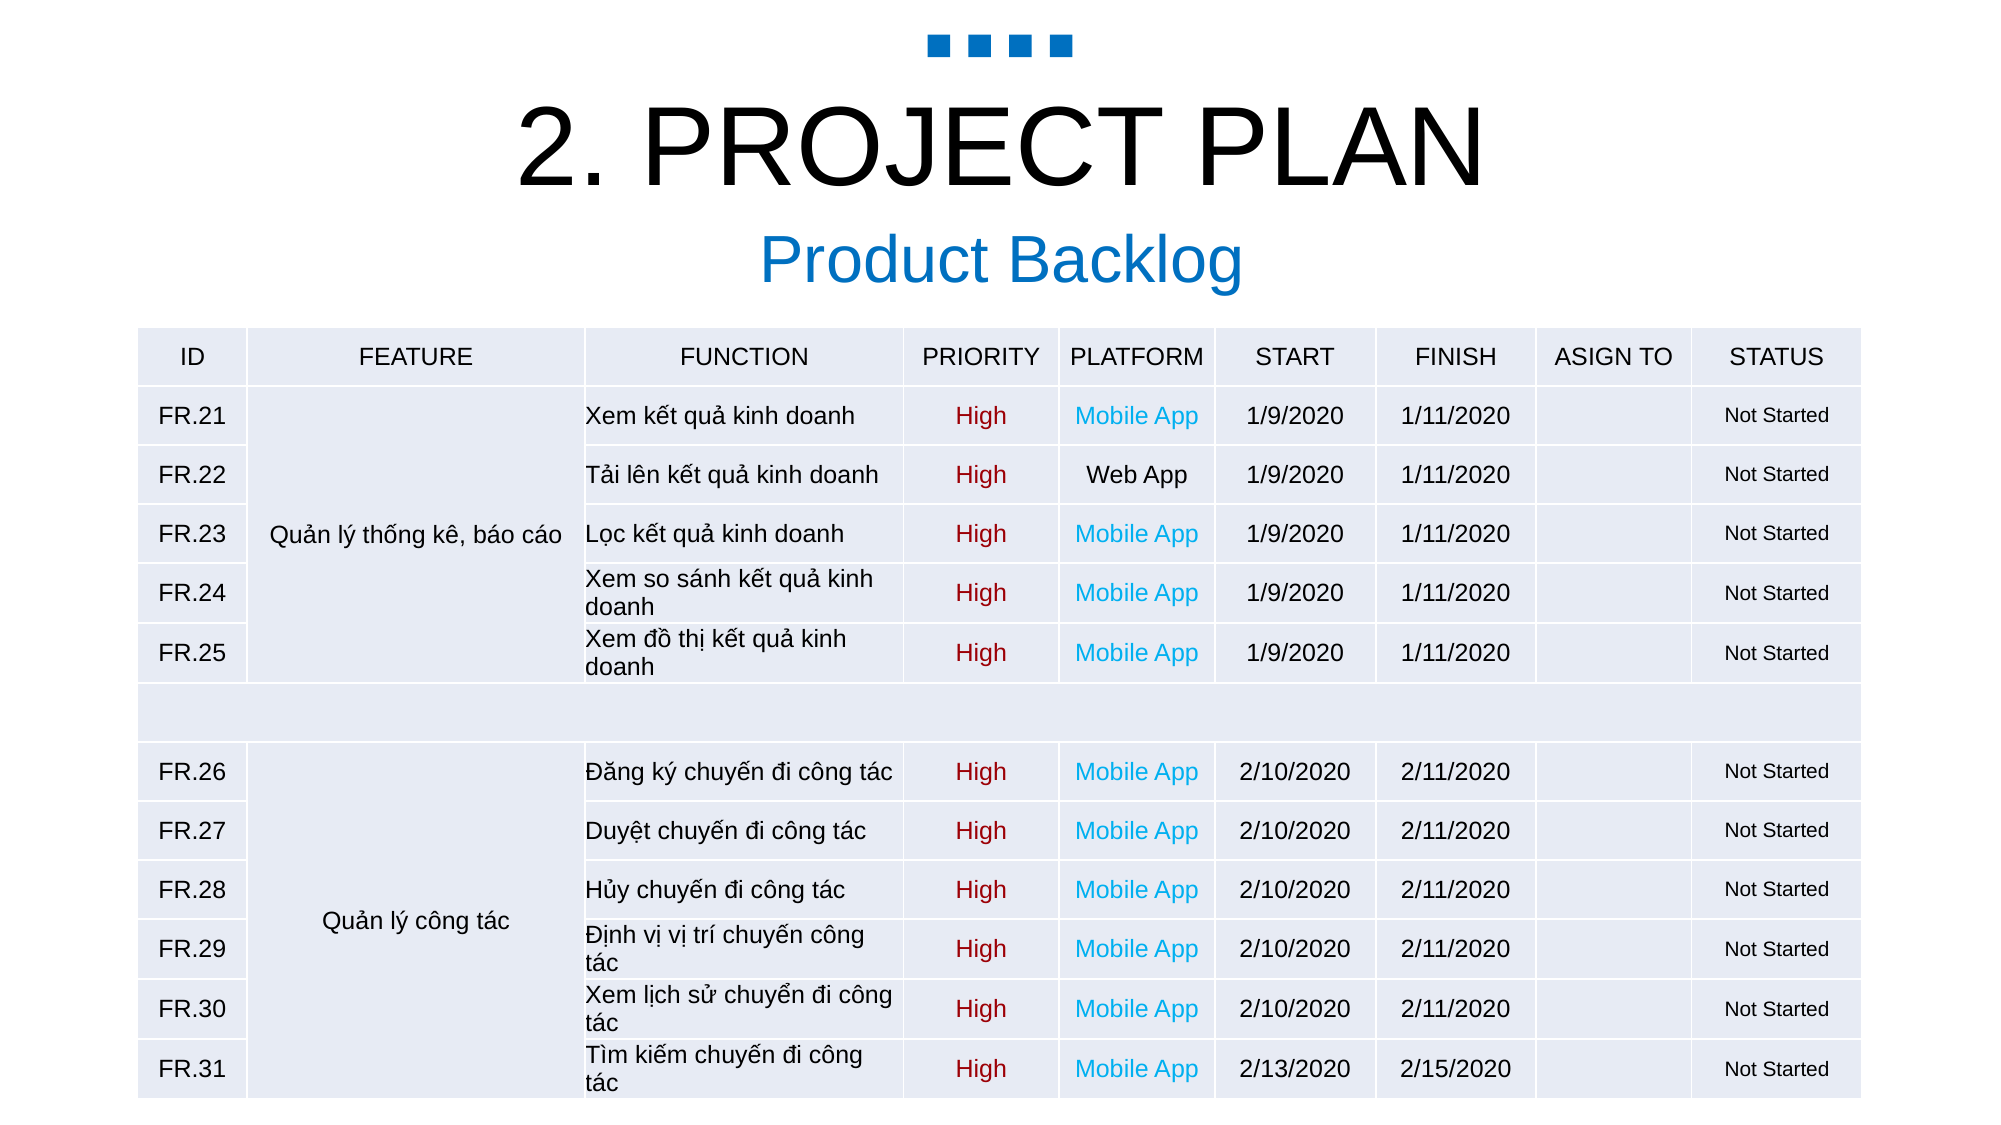

2. PROJECT PLAN
Product Backlog
| ID | FEATURE | FUNCTION | PRIORITY | PLATFORM | START | FINISH | ASIGN TO | STATUS |
| --- | --- | --- | --- | --- | --- | --- | --- | --- |
| FR.21 | Quản lý thống kê, báo cáo | Xem kết quả kinh doanh | High | Mobile App | 1/9/2020 | 1/11/2020 |  | Not Started |
| FR.22 |  | Tải lên kết quả kinh doanh | High | Web App | 1/9/2020 | 1/11/2020 |  | Not Started |
| FR.23 |  | Lọc kết quả kinh doanh | High | Mobile App | 1/9/2020 | 1/11/2020 |  | Not Started |
| FR.24 |  | Xem so sánh kết quả kinh doanh | High | Mobile App | 1/9/2020 | 1/11/2020 |  | Not Started |
| FR.25 |  | Xem đồ thị kết quả kinh doanh | High | Mobile App | 1/9/2020 | 1/11/2020 |  | Not Started |
|  |  |  |  |  |  |  |  |  |
| FR.26 | Quản lý công tác | Đăng ký chuyến đi công tác | High | Mobile App | 2/10/2020 | 2/11/2020 |  | Not Started |
| FR.27 |  | Duyệt chuyến đi công tác | High | Mobile App | 2/10/2020 | 2/11/2020 |  | Not Started |
| FR.28 |  | Hủy chuyến đi công tác | High | Mobile App | 2/10/2020 | 2/11/2020 |  | Not Started |
| FR.29 |  | Định vị vị trí chuyến công tác | High | Mobile App | 2/10/2020 | 2/11/2020 |  | Not Started |
| FR.30 |  | Xem lịch sử chuyển đi công tác | High | Mobile App | 2/10/2020 | 2/11/2020 |  | Not Started |
| FR.31 |  | Tìm kiếm chuyến đi công tác | High | Mobile App | 2/13/2020 | 2/15/2020 |  | Not Started |